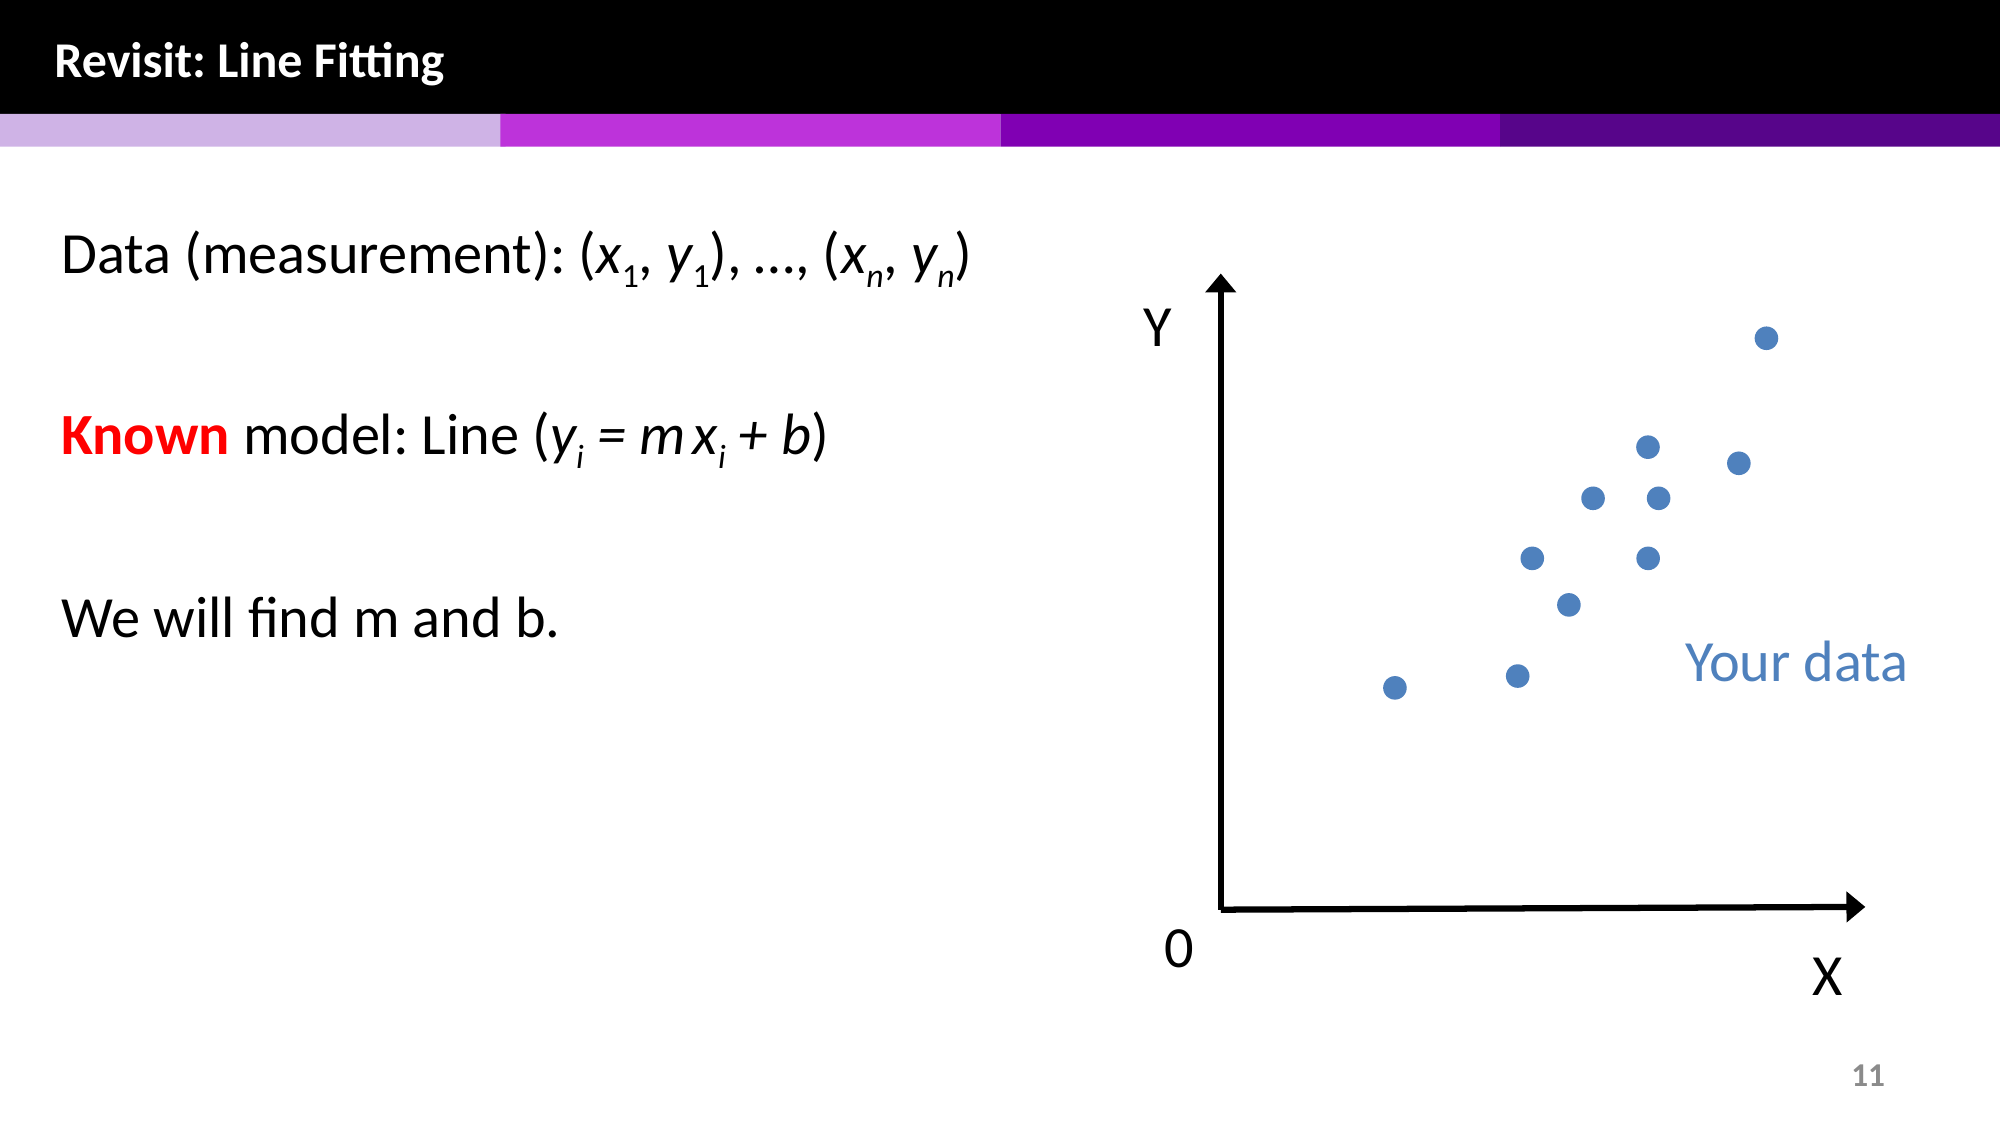

Revisit: Line Fitting
Data (measurement): (x1, y1), …, (xn, yn)
Y

Known model: Line (yi = m xi + b)

We will find m and b.

Your data

0
X